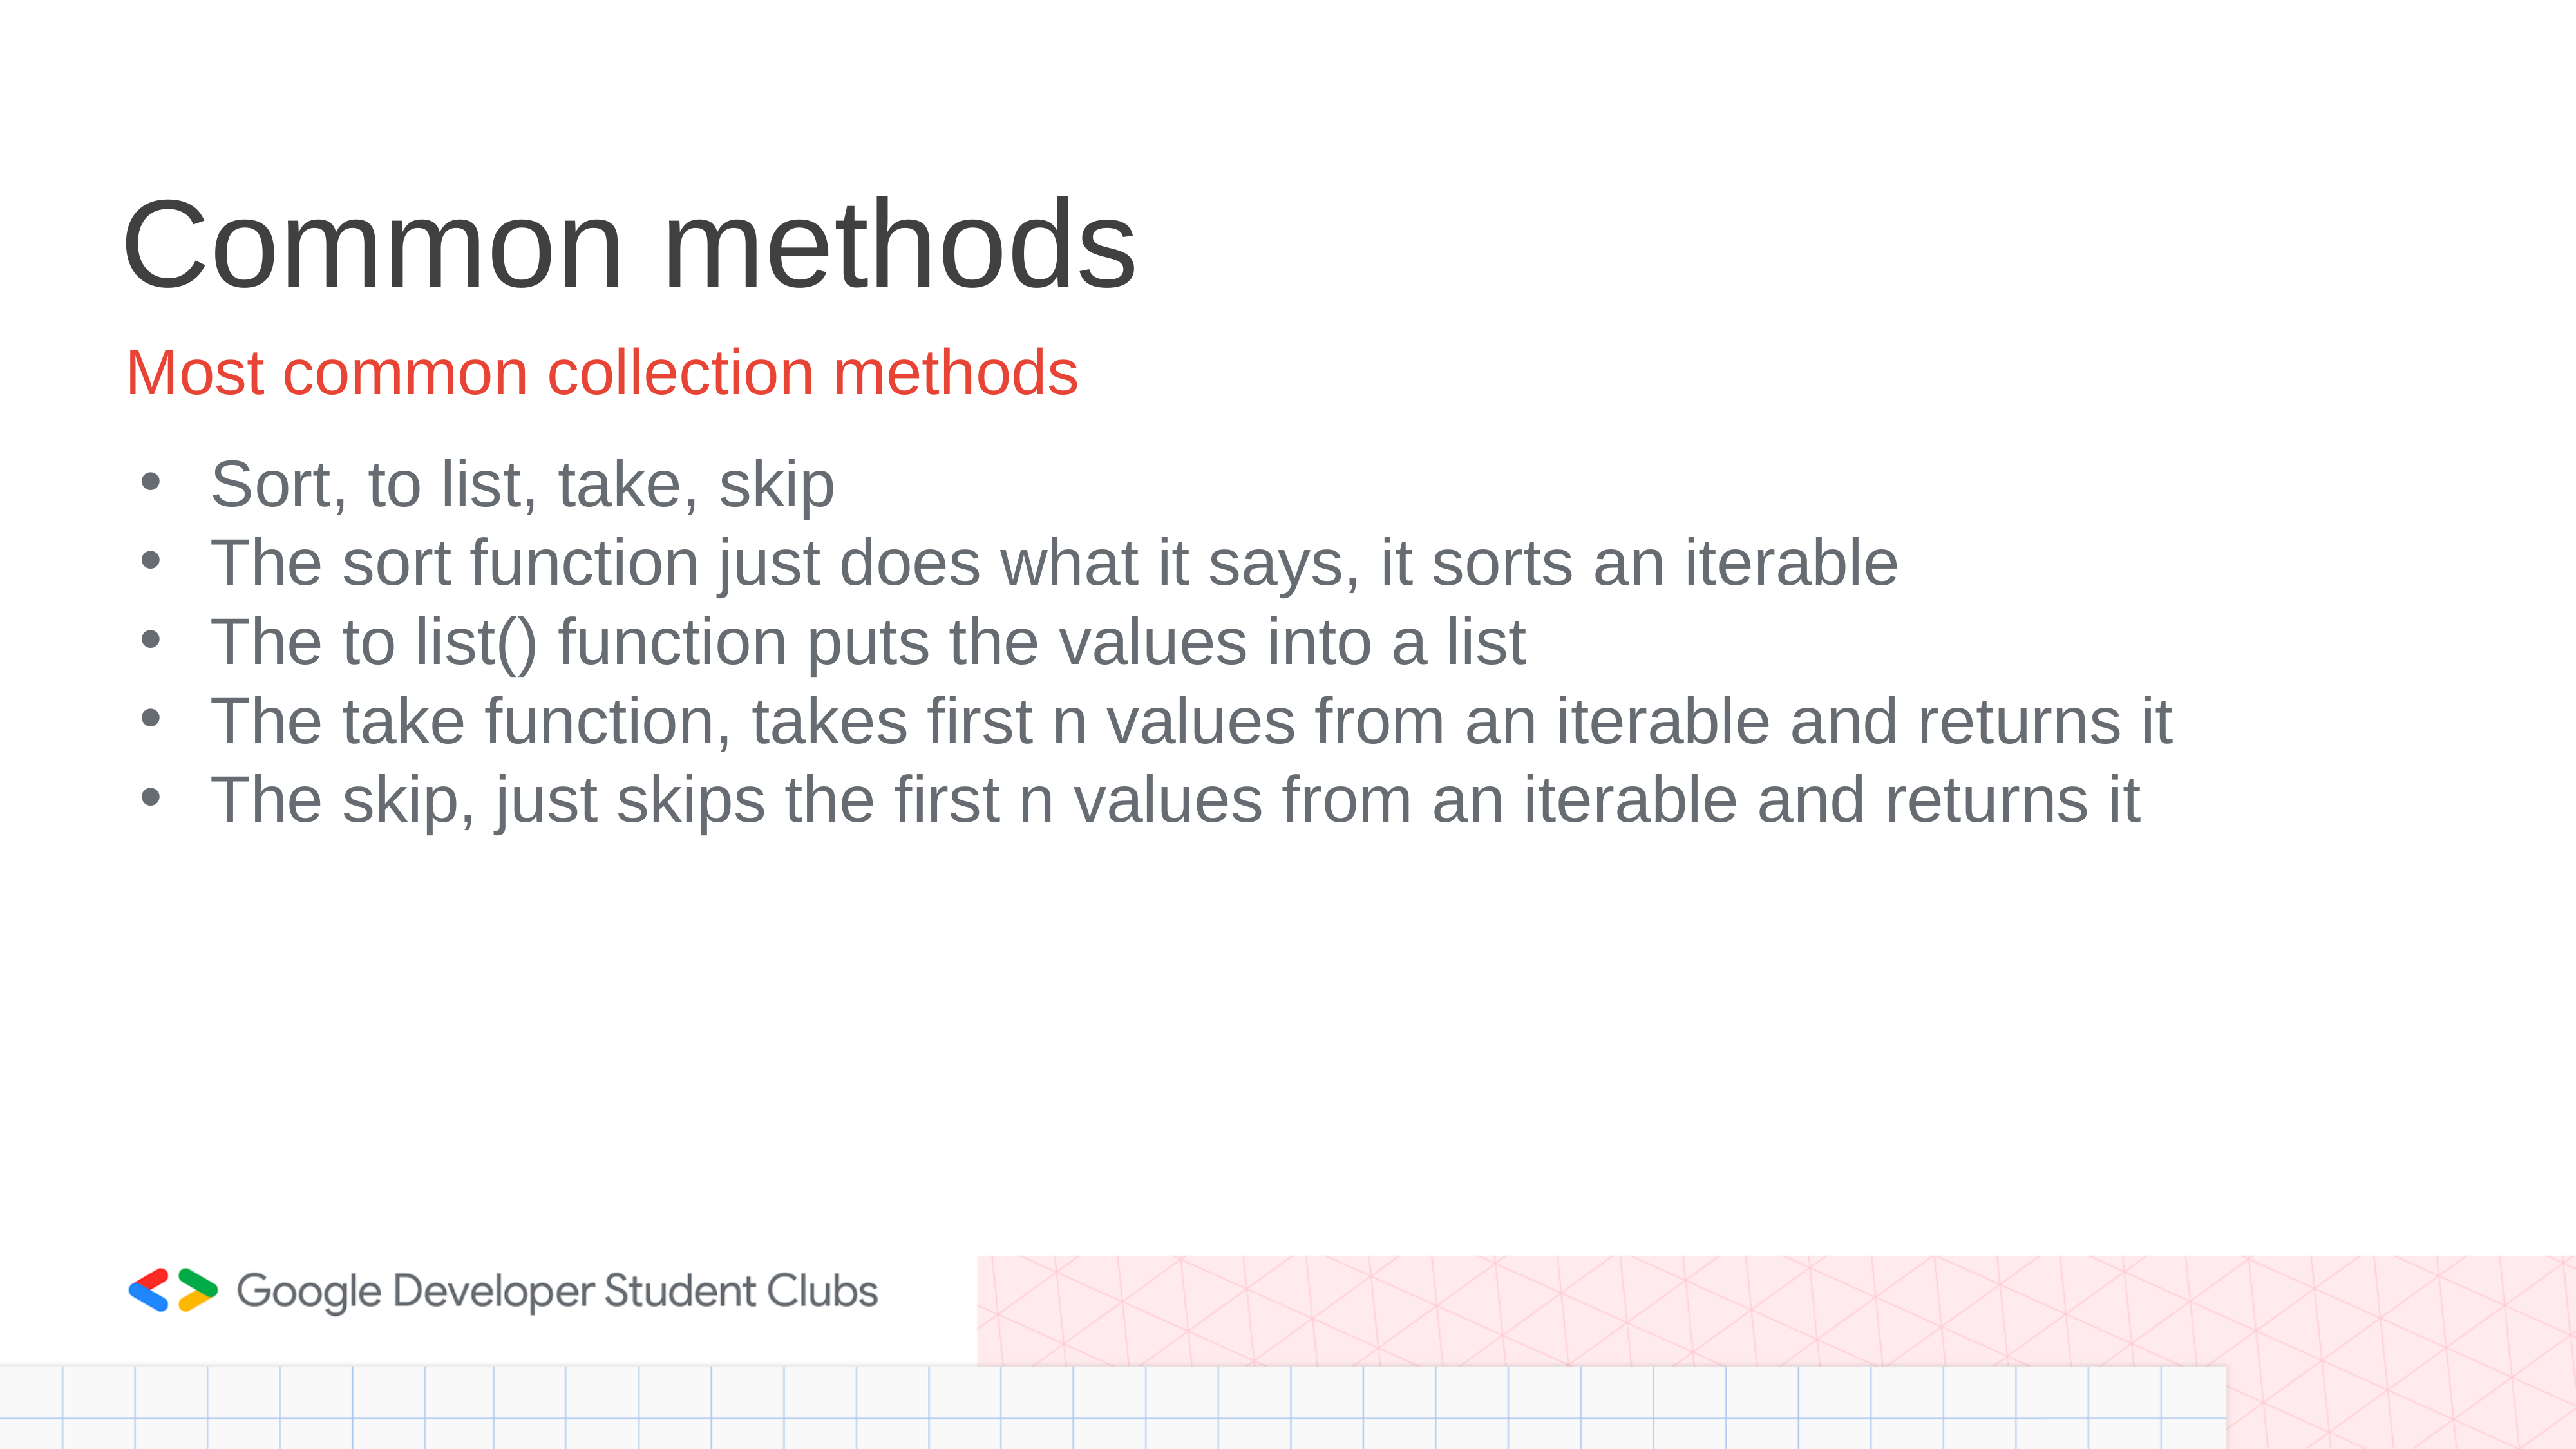

# Common methods
Most common collection methods
Sort, to list, take, skip
The sort function just does what it says, it sorts an iterable
The to list() function puts the values into a list
The take function, takes first n values from an iterable and returns it
The skip, just skips the first n values from an iterable and returns it